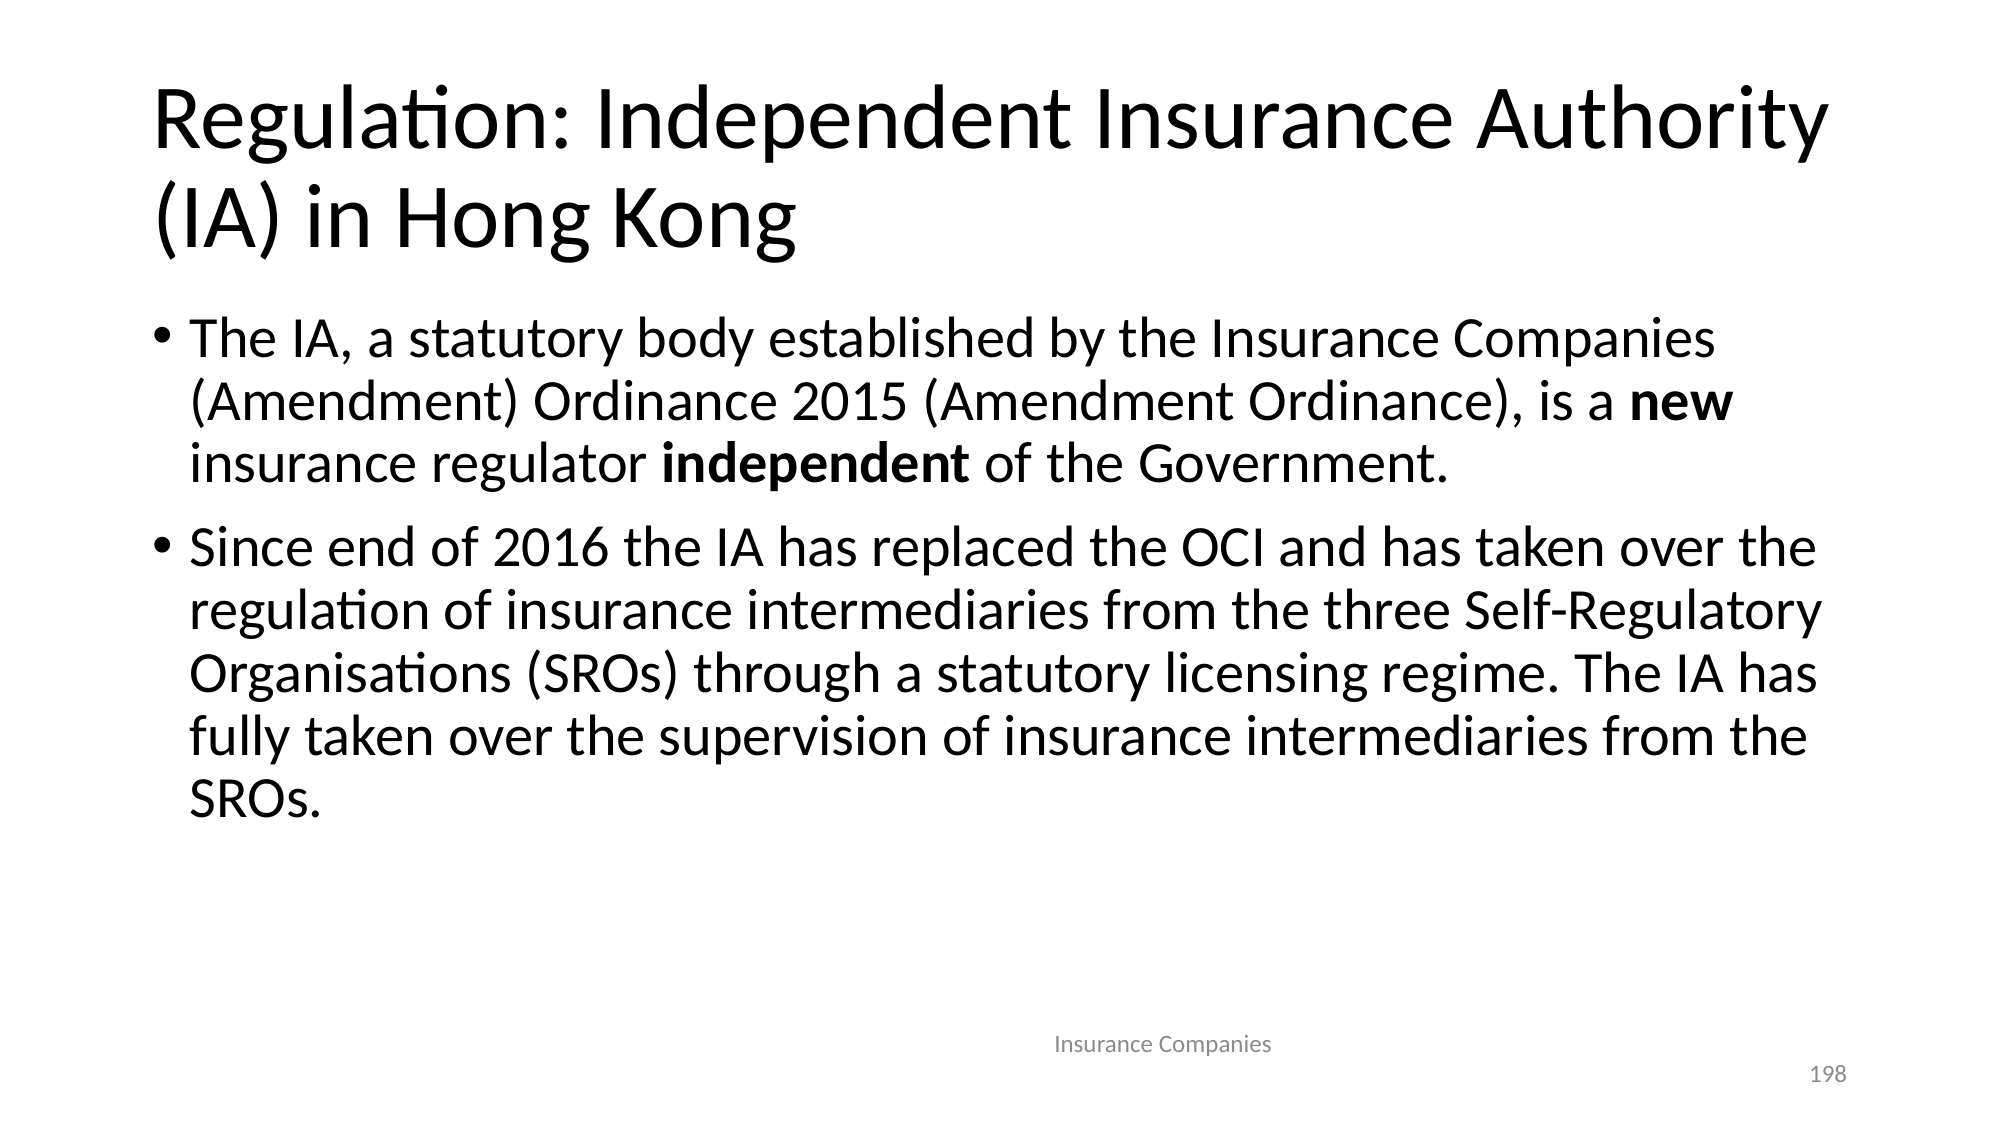

# Regulation: Independent Insurance Authority (IA) in Hong Kong
The IA, a statutory body established by the Insurance Companies (Amendment) Ordinance 2015 (Amendment Ordinance), is a new insurance regulator independent of the Government.
Since end of 2016 the IA has replaced the OCI and has taken over the regulation of insurance intermediaries from the three Self-Regulatory Organisations (SROs) through a statutory licensing regime. The IA has fully taken over the supervision of insurance intermediaries from the SROs.
Insurance Companies
198